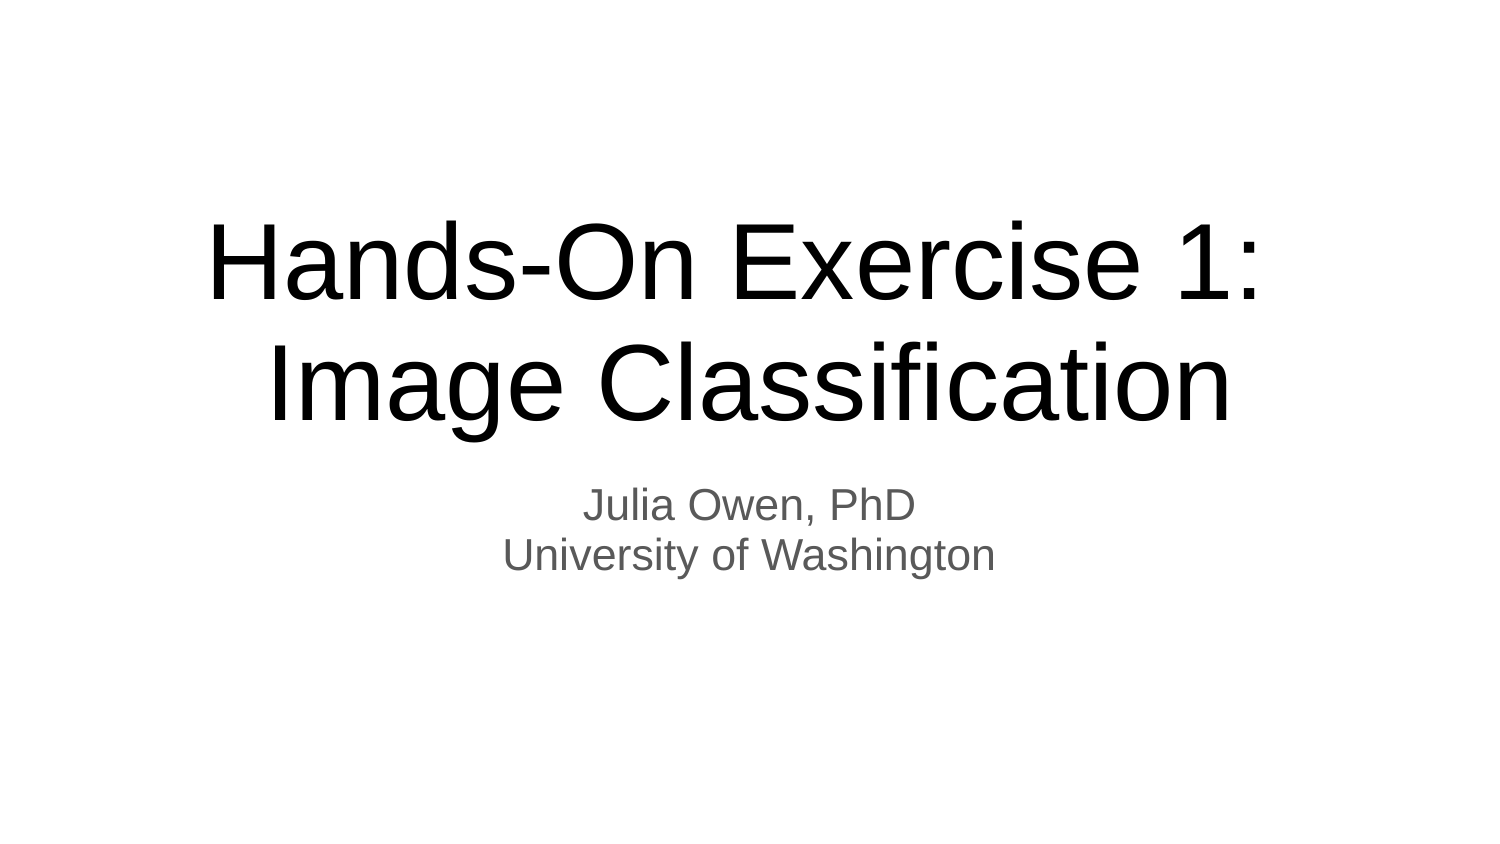

# Hands-On Exercise 1: Image Classification
Julia Owen, PhD
University of Washington